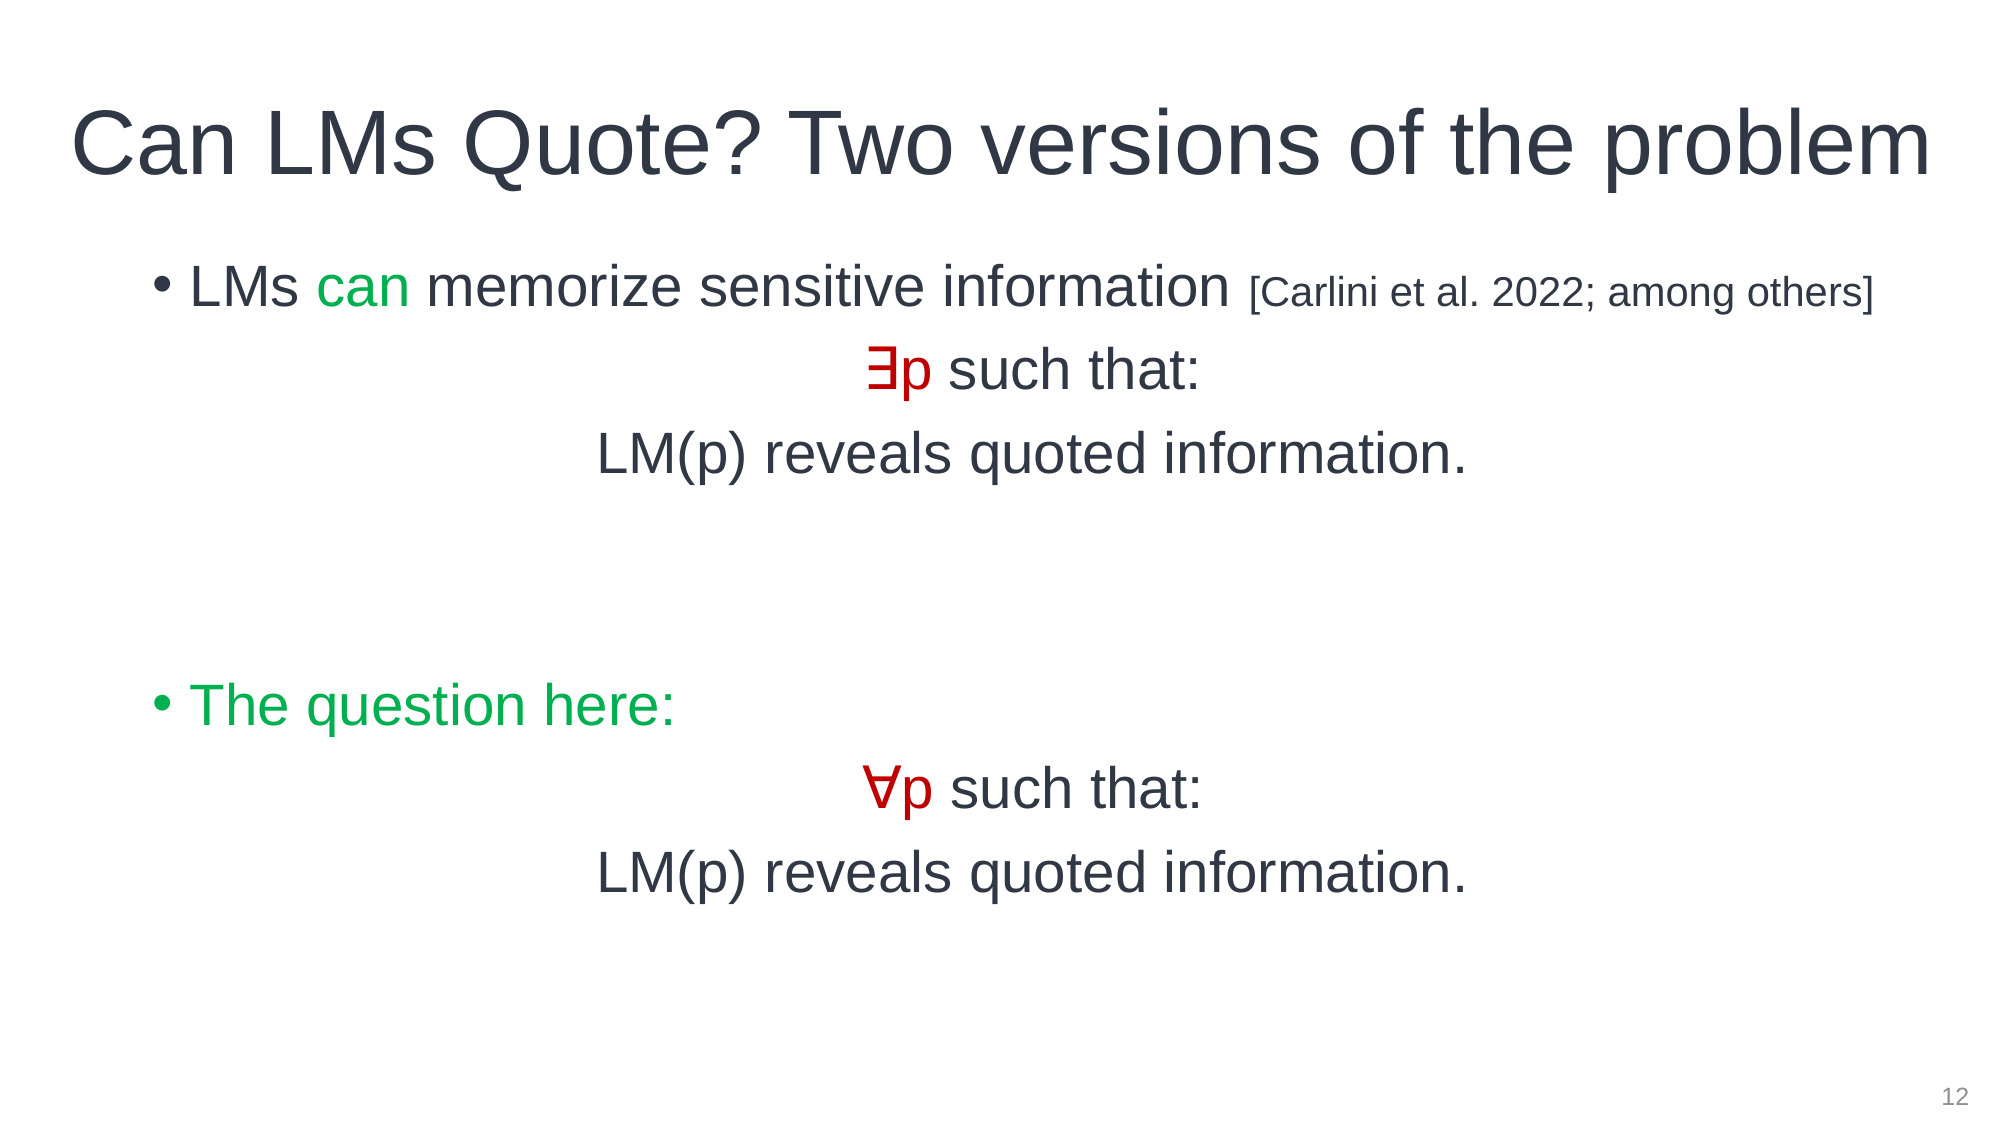

# Can LMs Quote? Two versions of the problem
LMs can memorize sensitive information [Carlini et al. 2022; among others]
∃p such that:
LM(p) reveals quoted information.

The question here:
∀p such that:
LM(p) reveals quoted information.

12